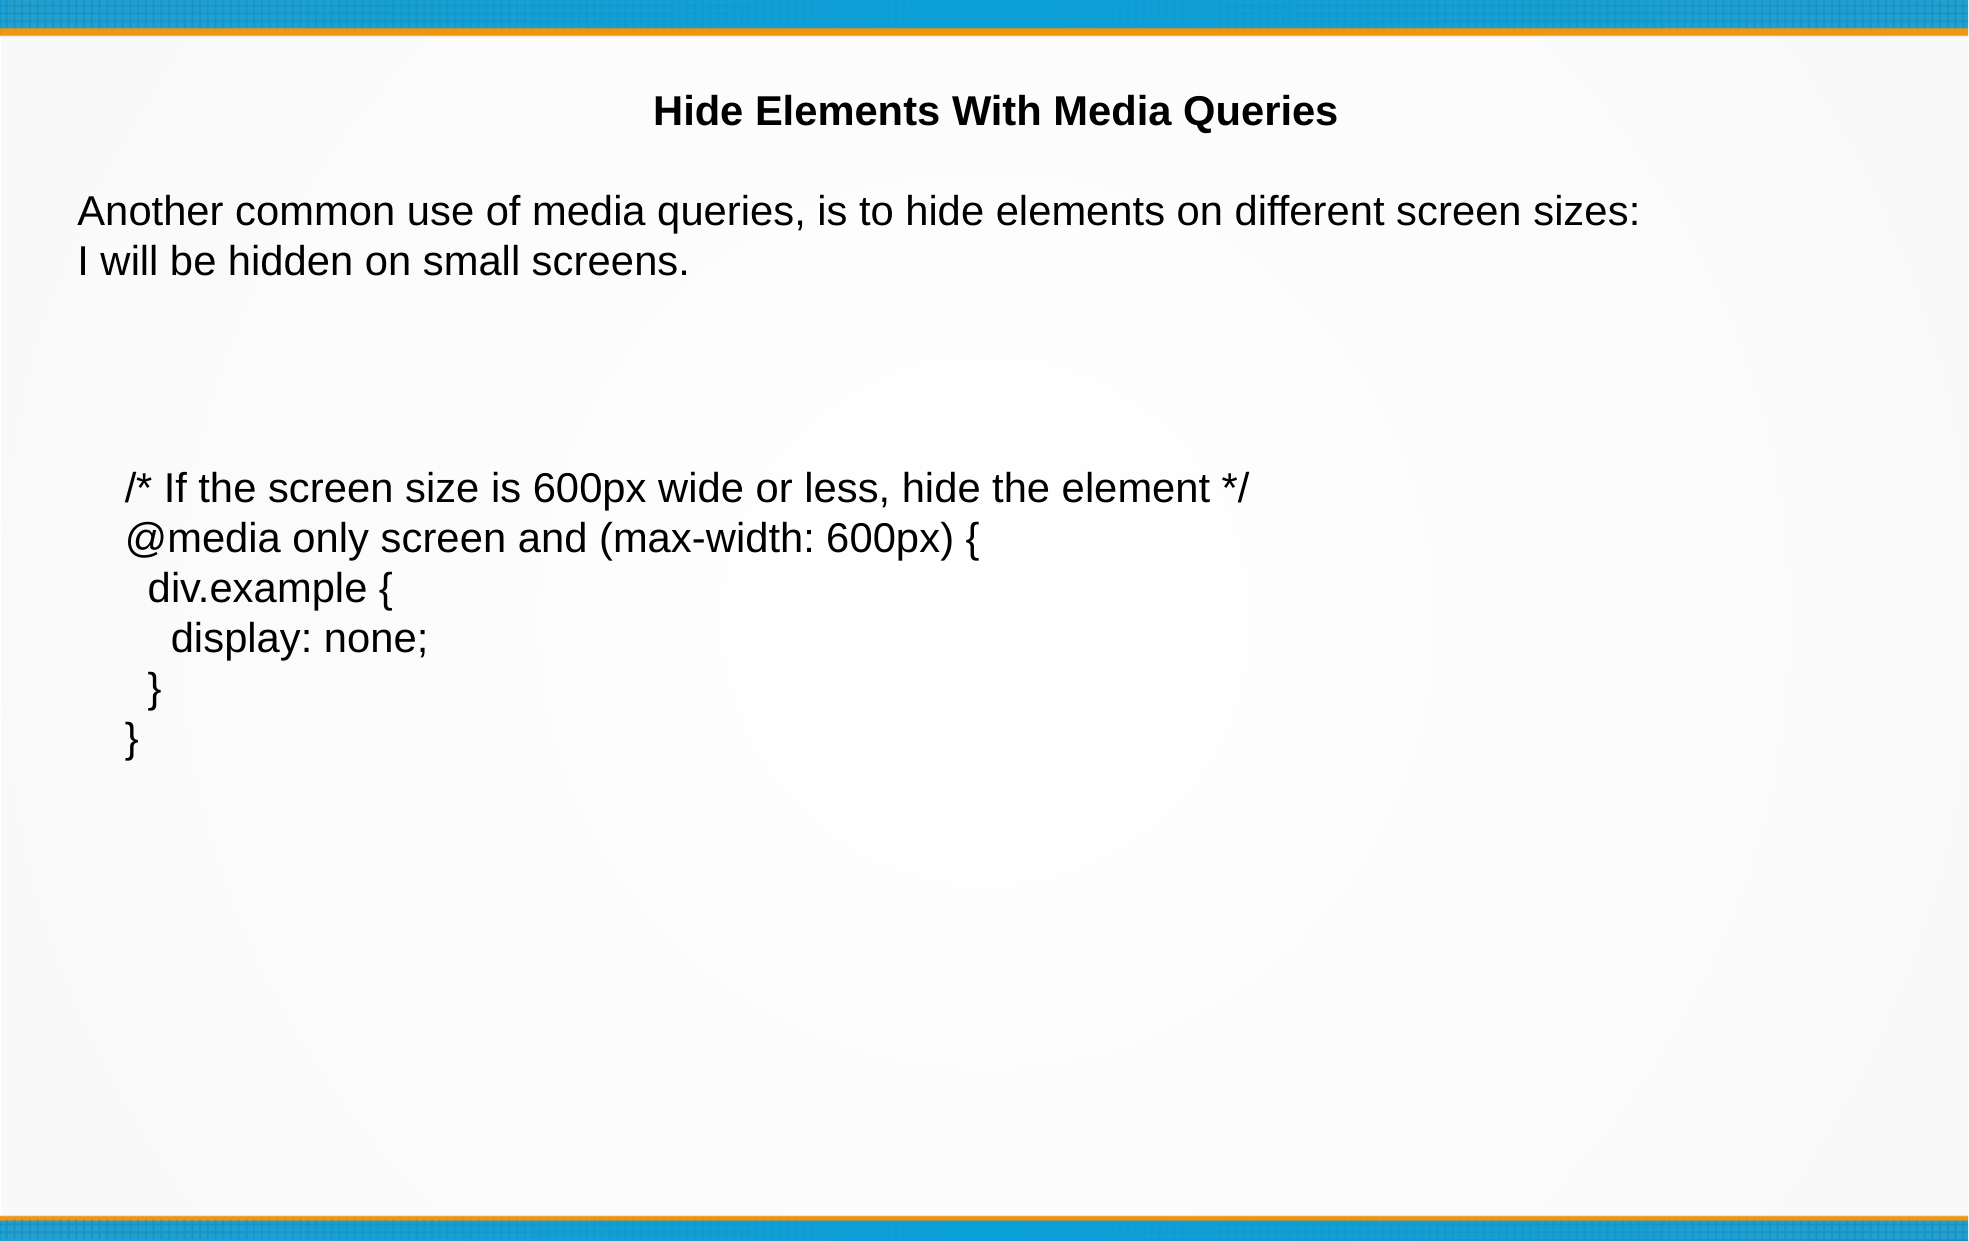

Hide Elements With Media Queries

Another common use of media queries, is to hide elements on different screen sizes:
I will be hidden on small screens.
/* If the screen size is 600px wide or less, hide the element */
@media only screen and (max-width: 600px) {
  div.example {
    display: none;
  }
}